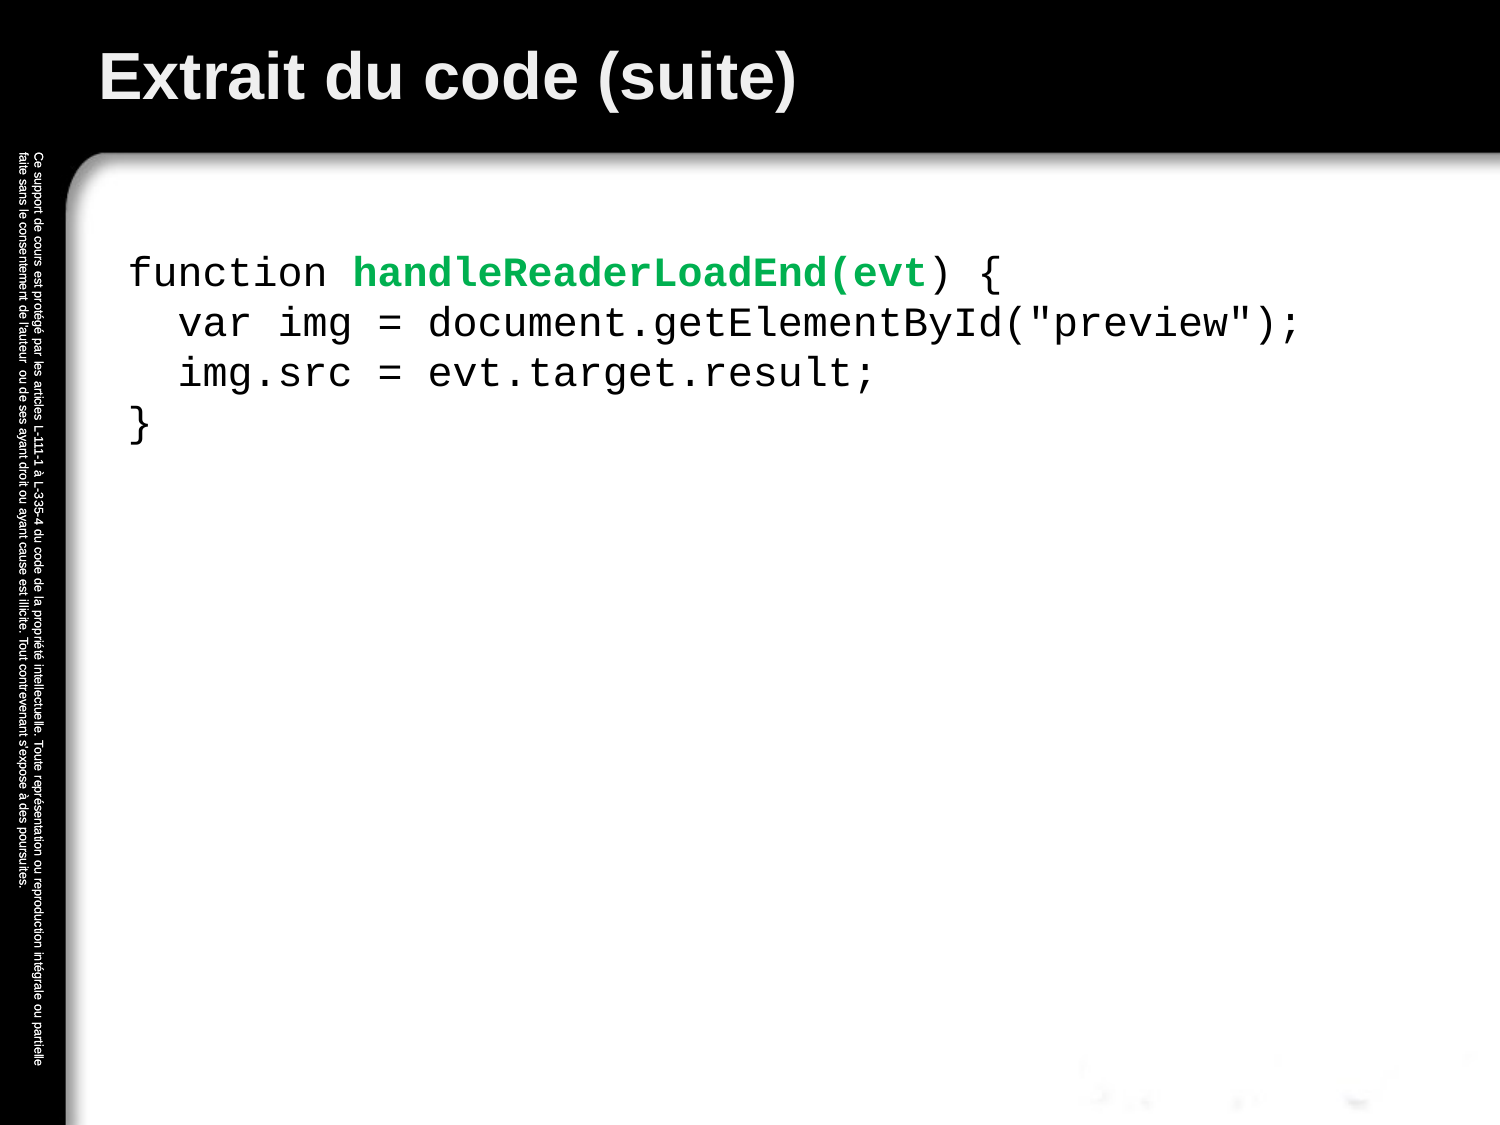

# Extrait du code (suite)
function handleReaderLoadEnd(evt) {
  var img = document.getElementById("preview");
  img.src = evt.target.result;
}